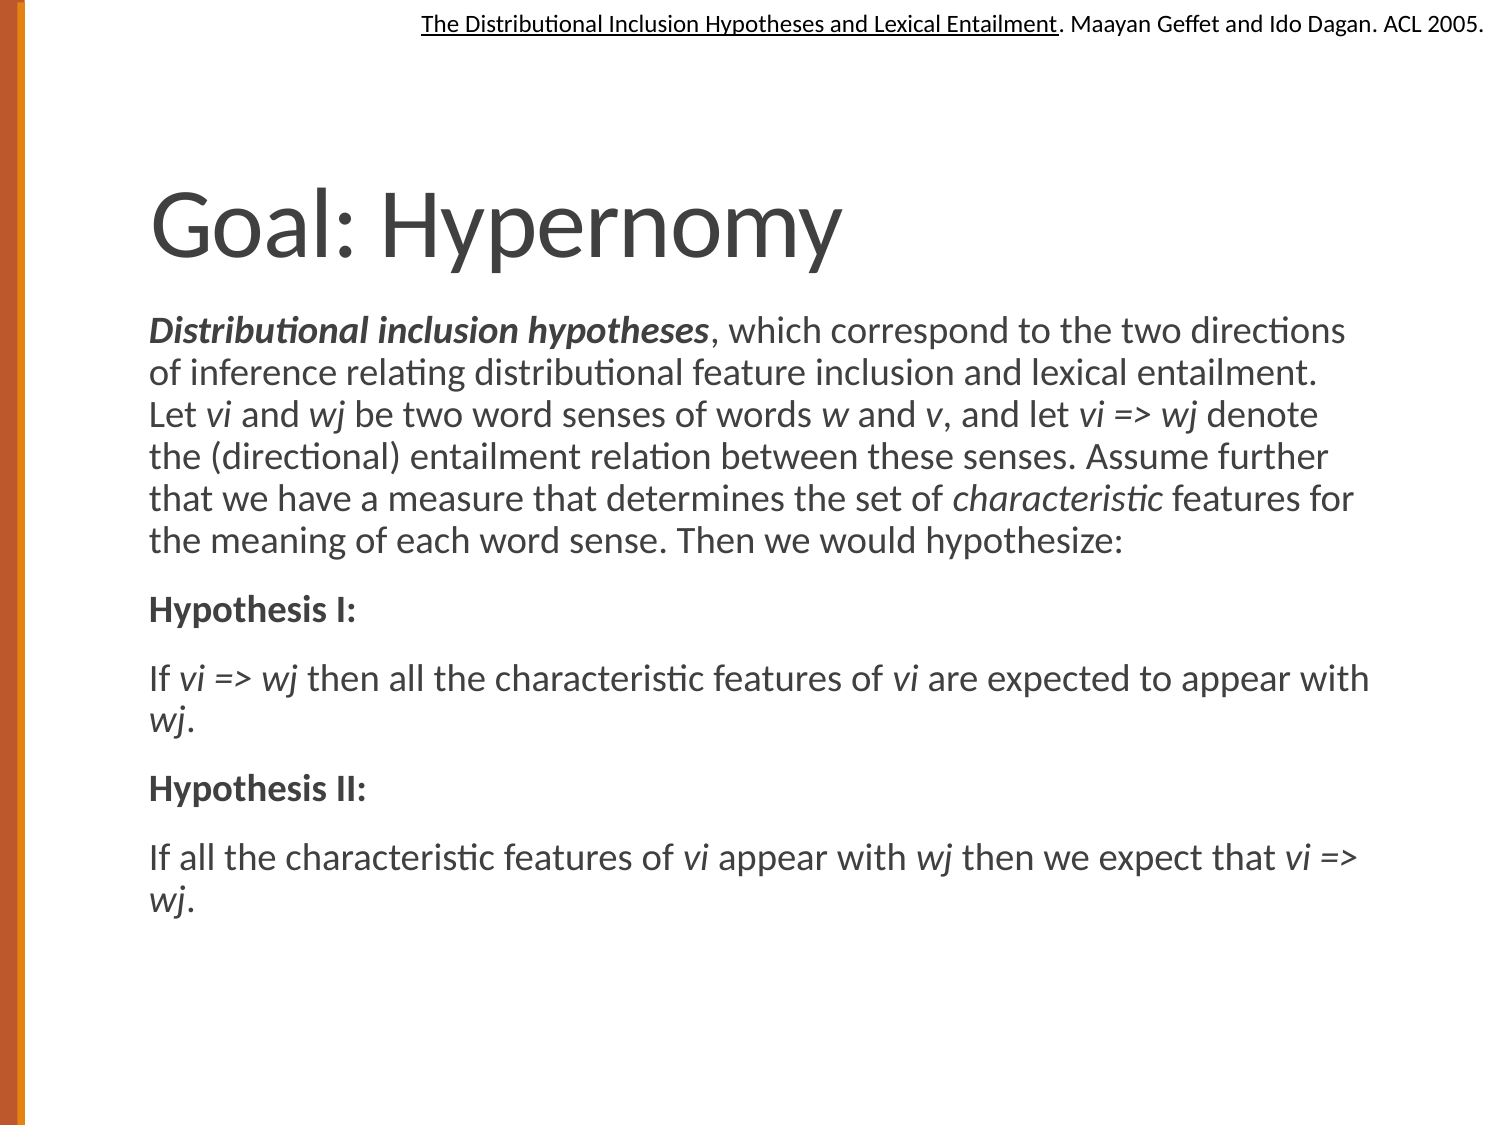

The Distributional Inclusion Hypotheses and Lexical Entailment. Maayan Geffet and Ido Dagan. ACL 2005.
# Goal: Hypernomy
Distributional inclusion hypotheses, which correspond to the two directions of inference relating distributional feature inclusion and lexical entailment. Let vi and wj be two word senses of words w and v, and let vi => wj denote the (directional) entailment relation between these senses. Assume further that we have a measure that determines the set of characteristic features for the meaning of each word sense. Then we would hypothesize:
Hypothesis I:
If vi => wj then all the characteristic features of vi are expected to appear with wj.
Hypothesis II:
If all the characteristic features of vi appear with wj then we expect that vi => wj.